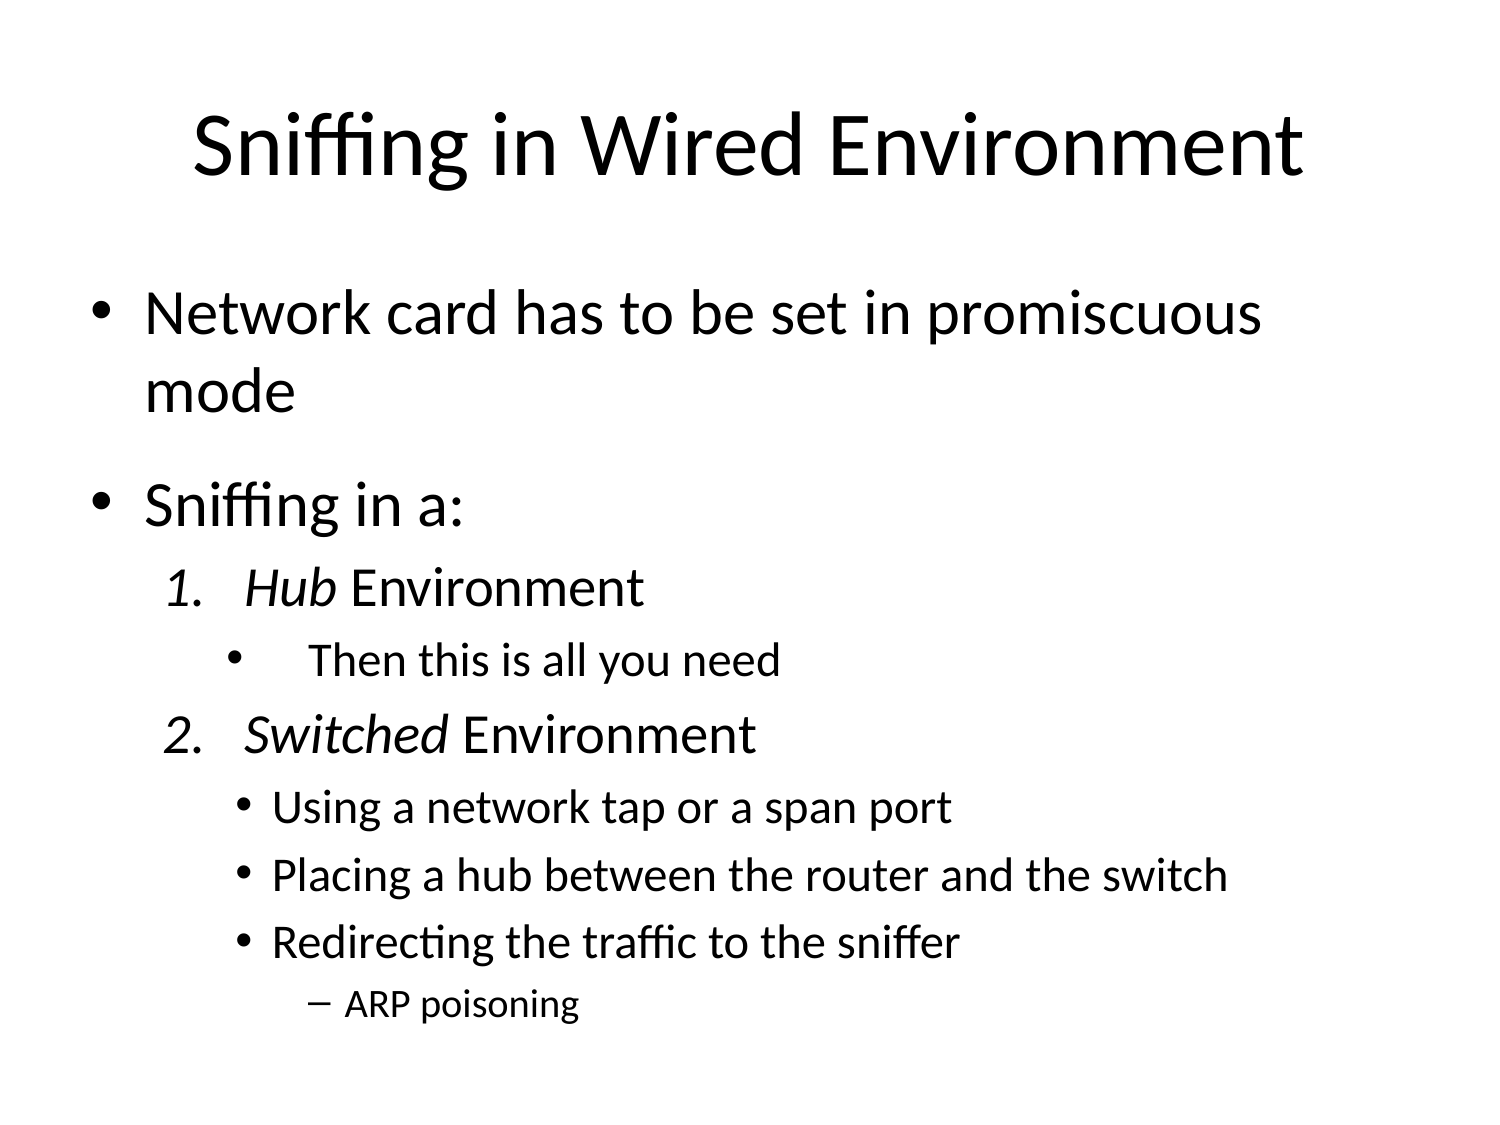

# Sniffing in Wired Environment
Network card has to be set in promiscuous mode
Sniffing in a:
Hub Environment
Then this is all you need
Switched Environment
Using a network tap or a span port
Placing a hub between the router and the switch
Redirecting the traffic to the sniffer
ARP poisoning